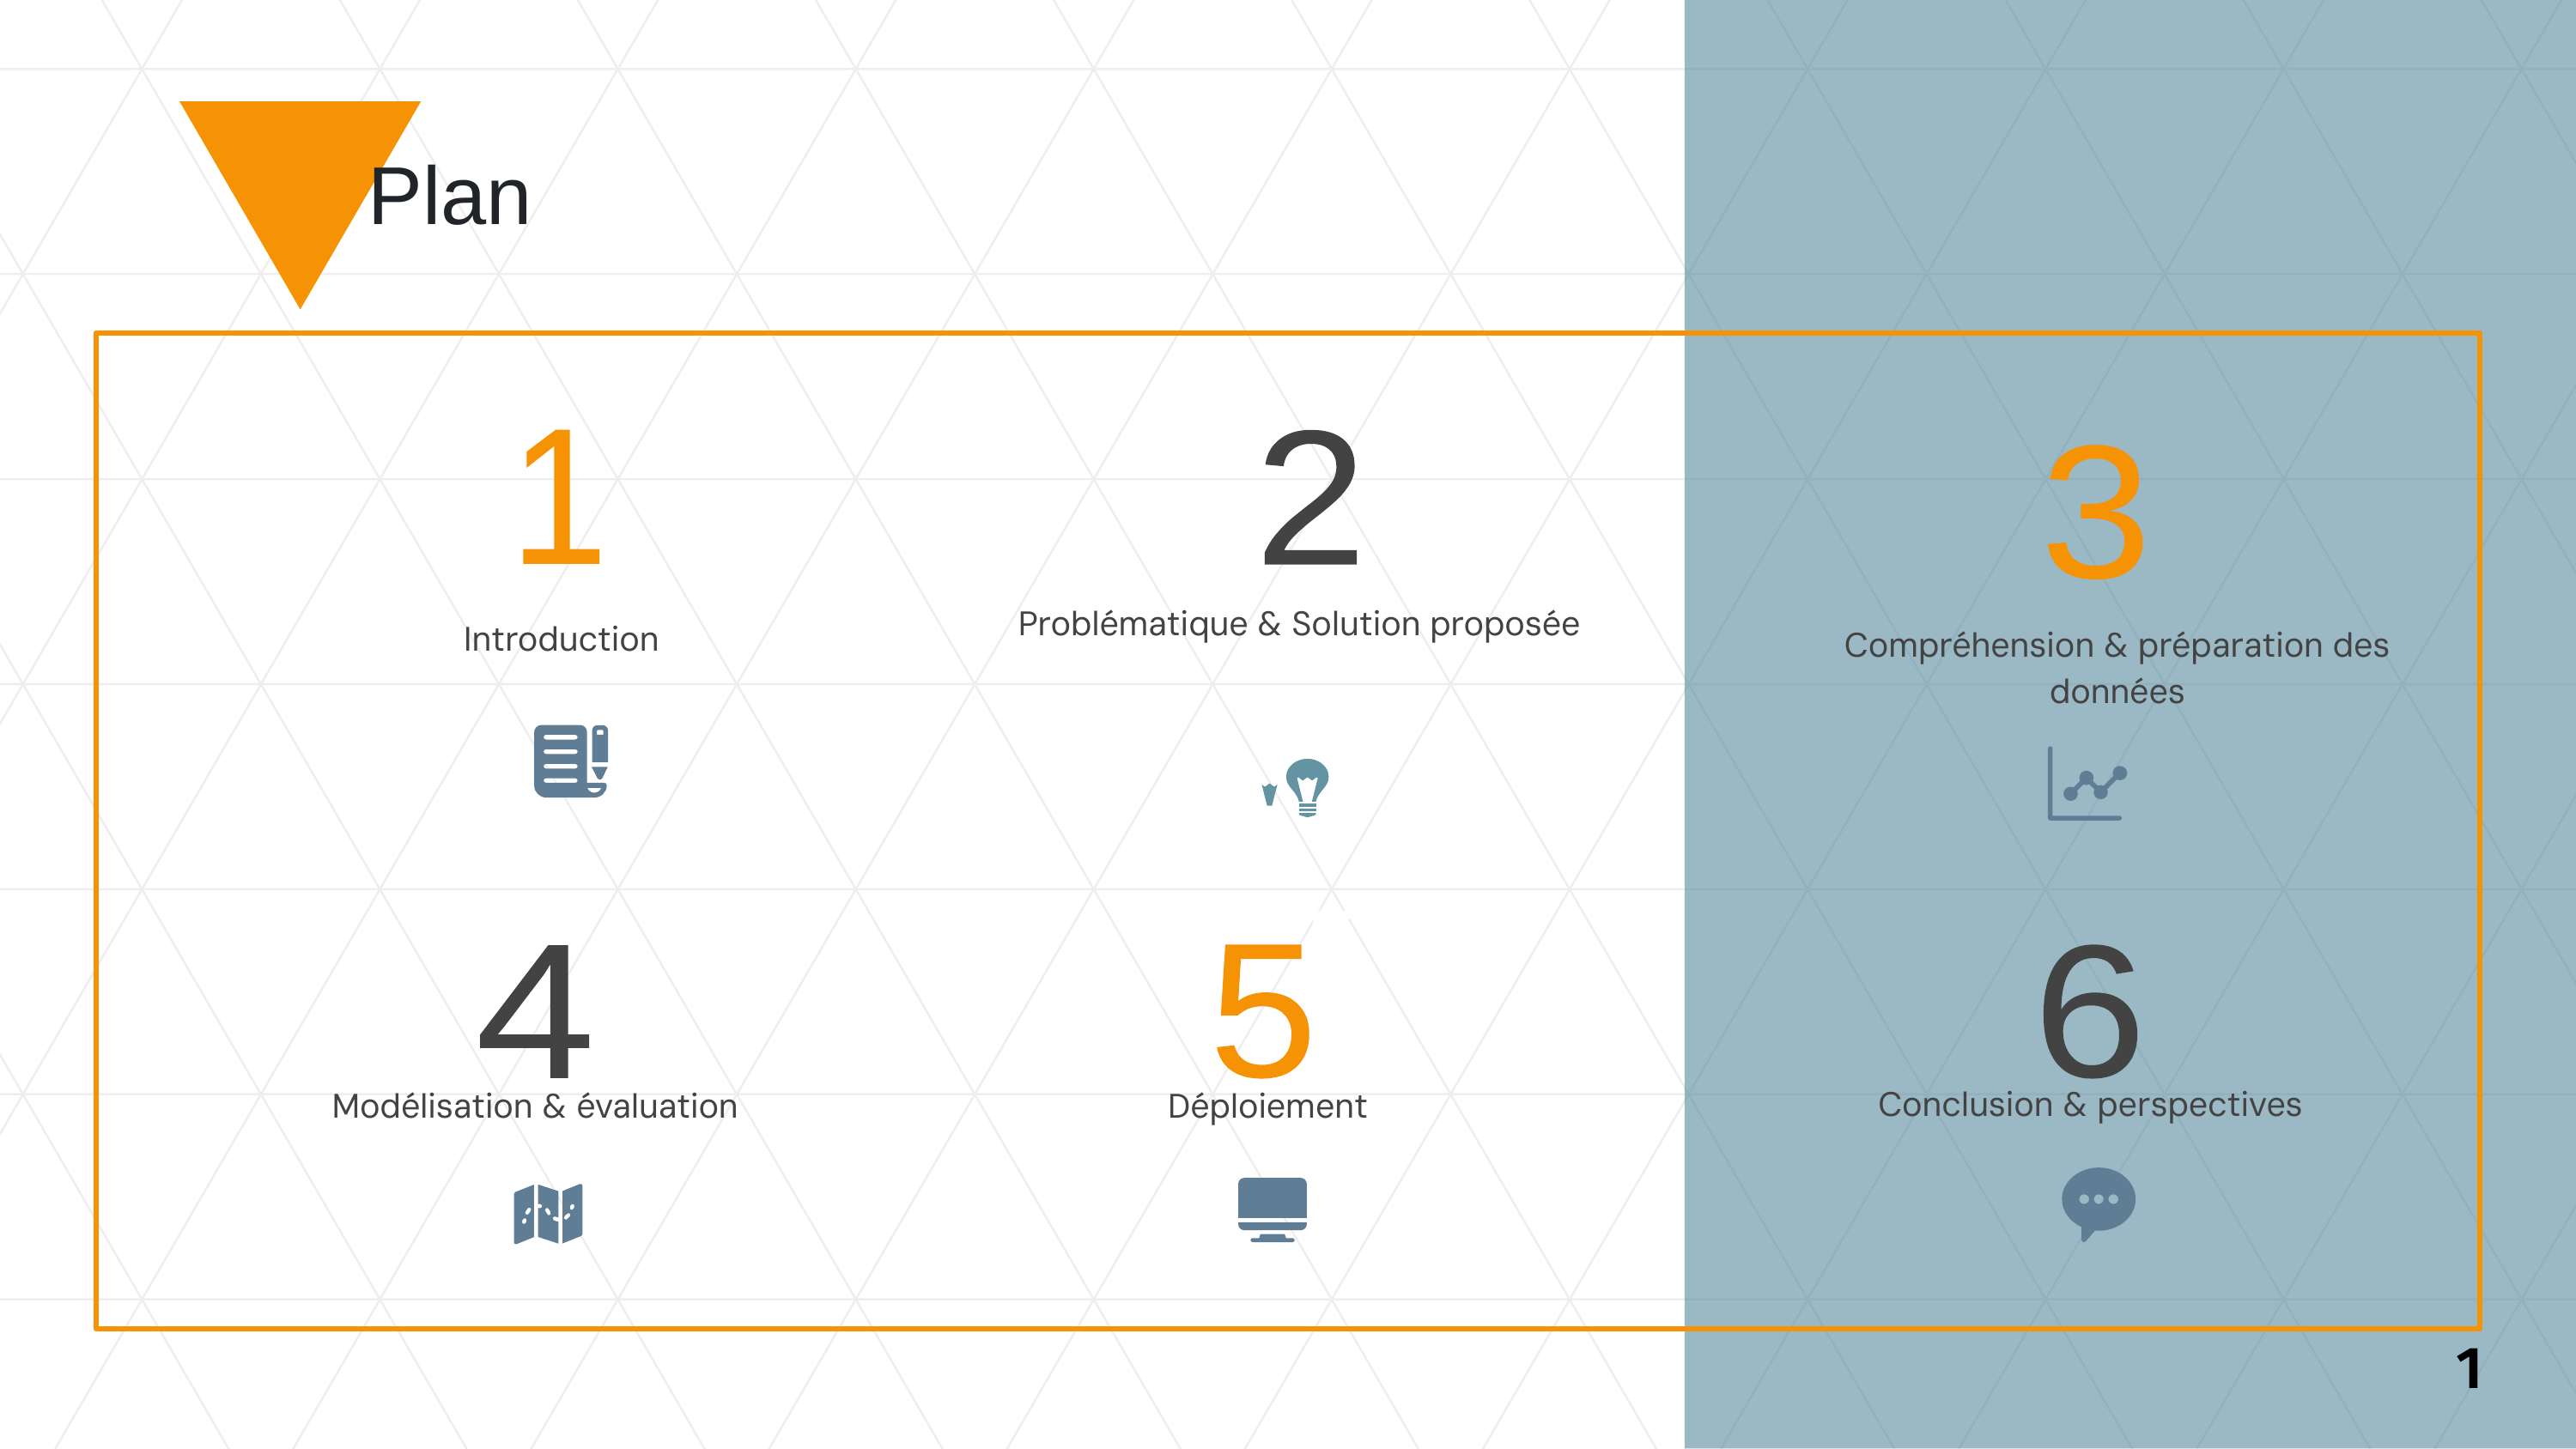

# Plan
2
1
3
Introduction
Problématique & Solution proposée
Compréhension & préparation des données

5
5
6
4
Conclusion & perspectives
Modélisation & évaluation
Déploiement

1